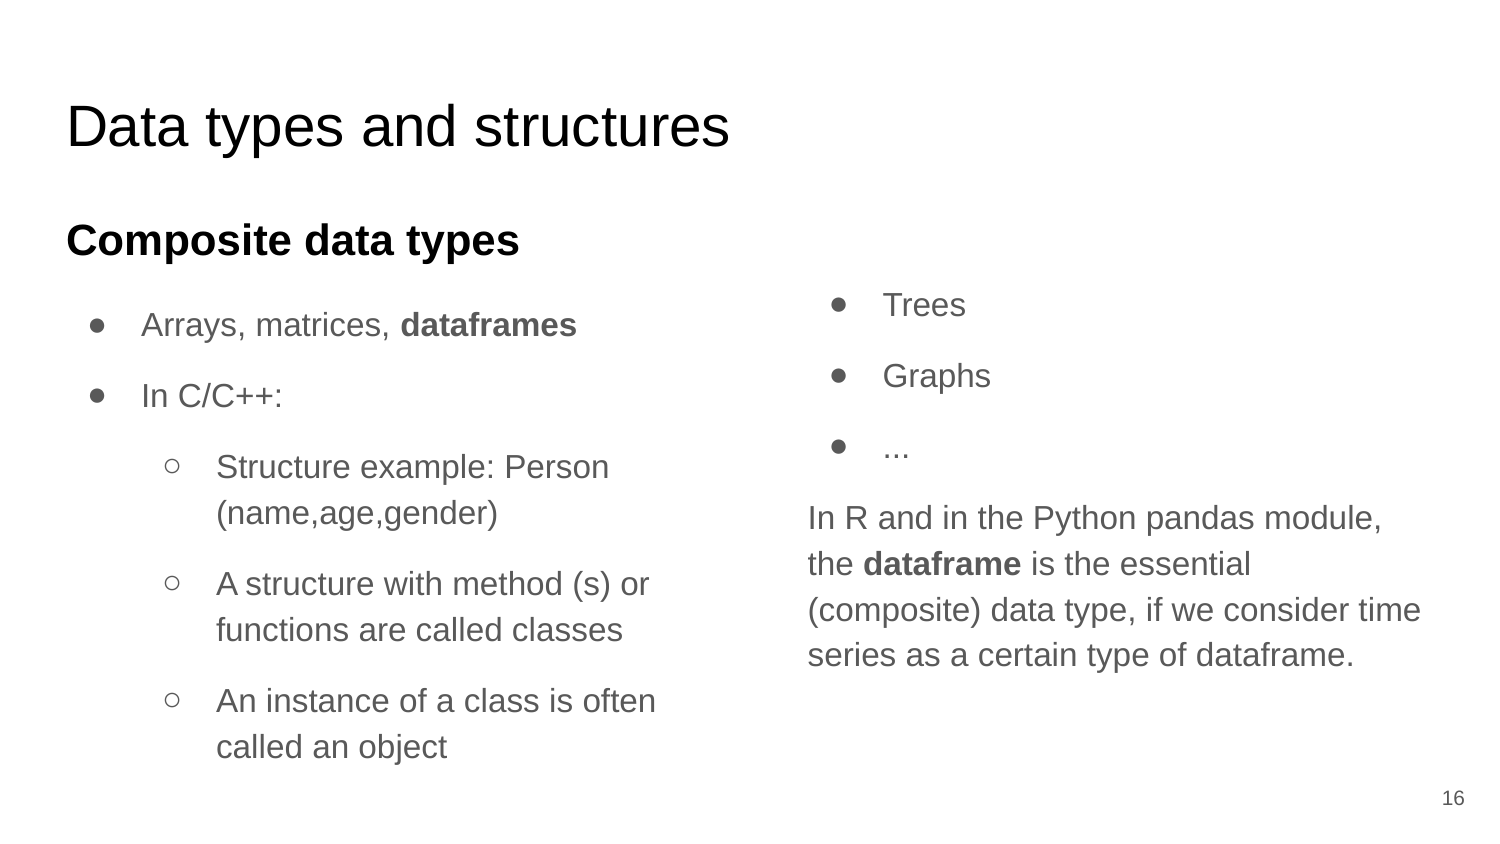

# Data types and structures

Trees
Graphs
...
In R and in the Python pandas module, the dataframe is the essential (composite) data type, if we consider time series as a certain type of dataframe.

Composite data types
Arrays, matrices, dataframes
In C/C++:
Structure example: Person (name,age,gender)
A structure with method (s) or functions are called classes
An instance of a class is often called an object
16